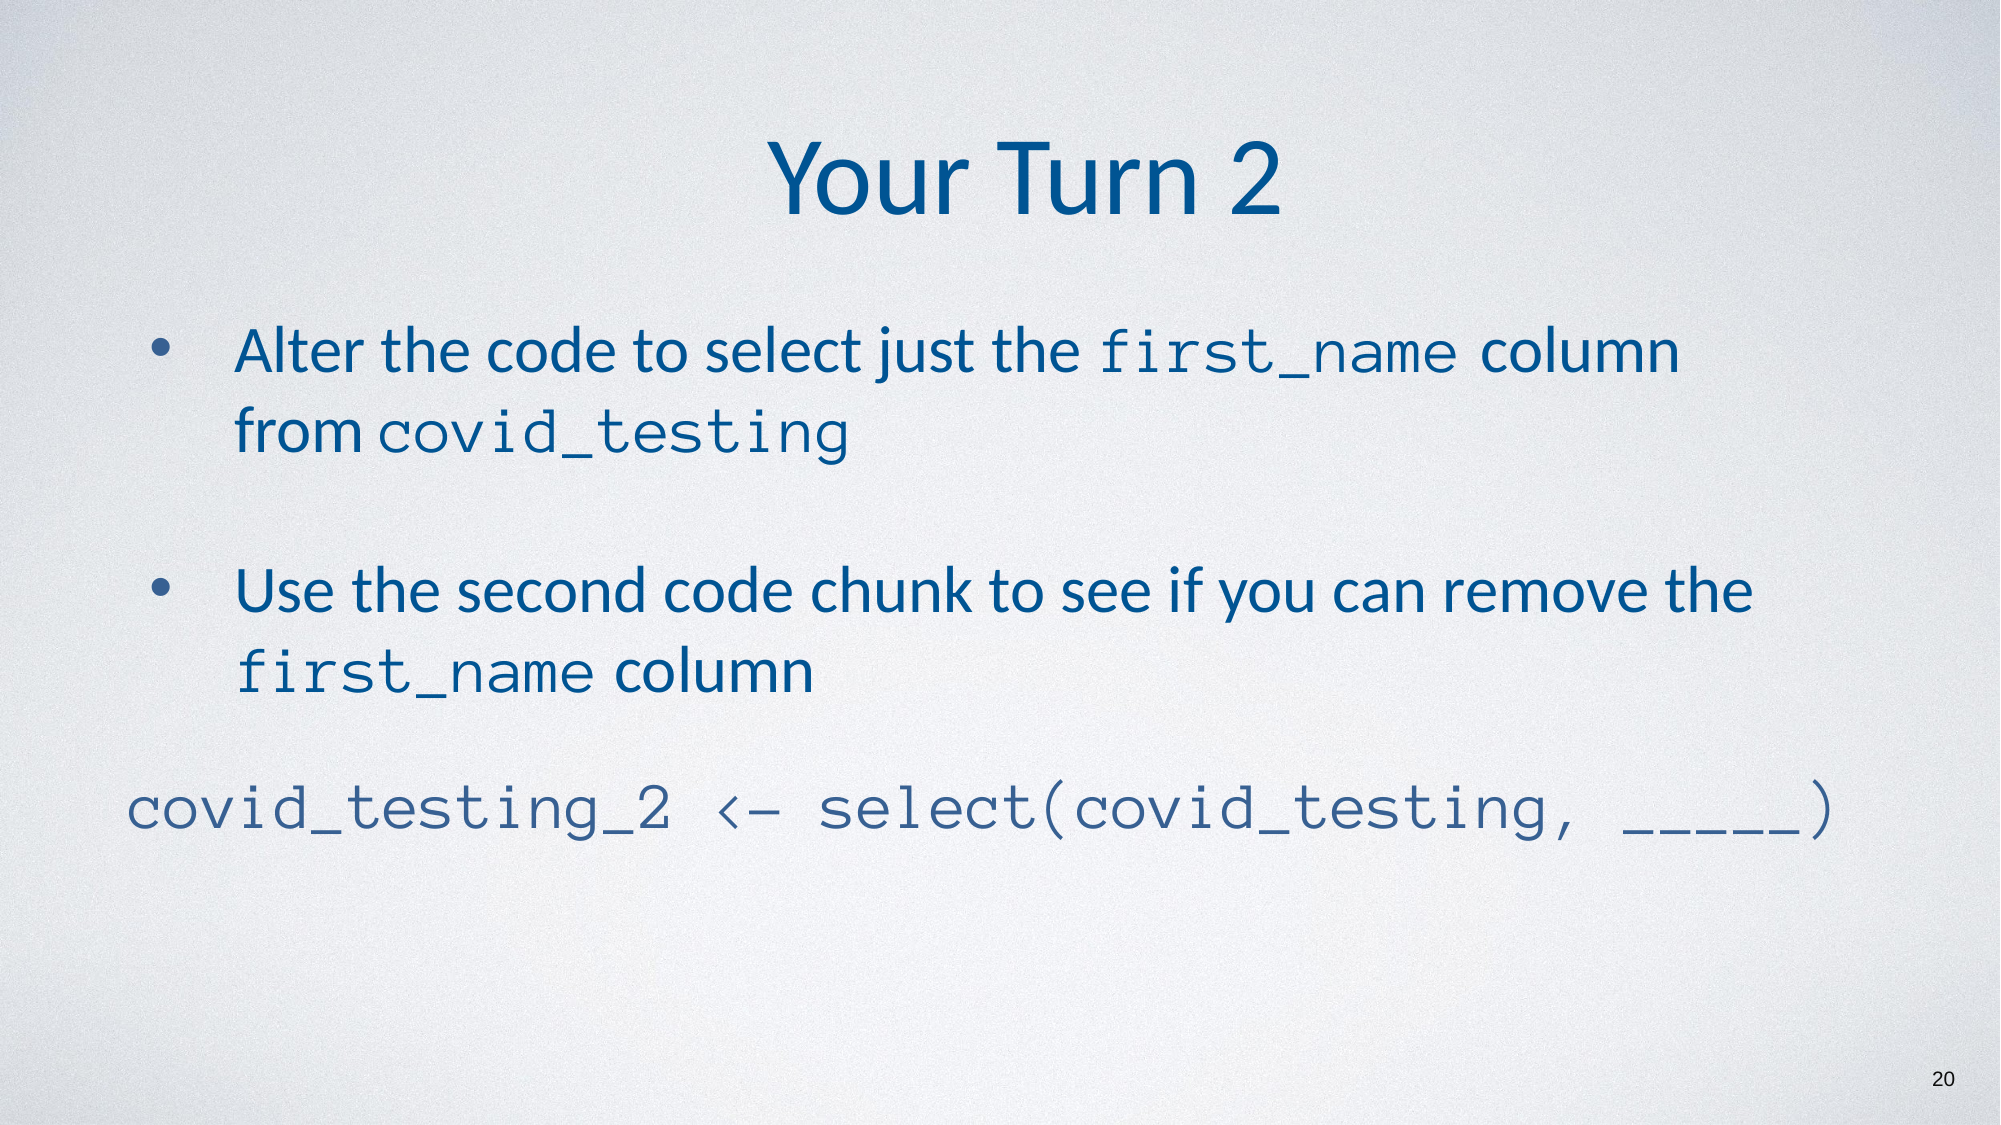

#
Your Turn 2
Alter the code to select just the first_name column from covid_testing

Use the second code chunk to see if you can remove the first_name column

covid_testing_2 <- select(covid_testing, _____)
20